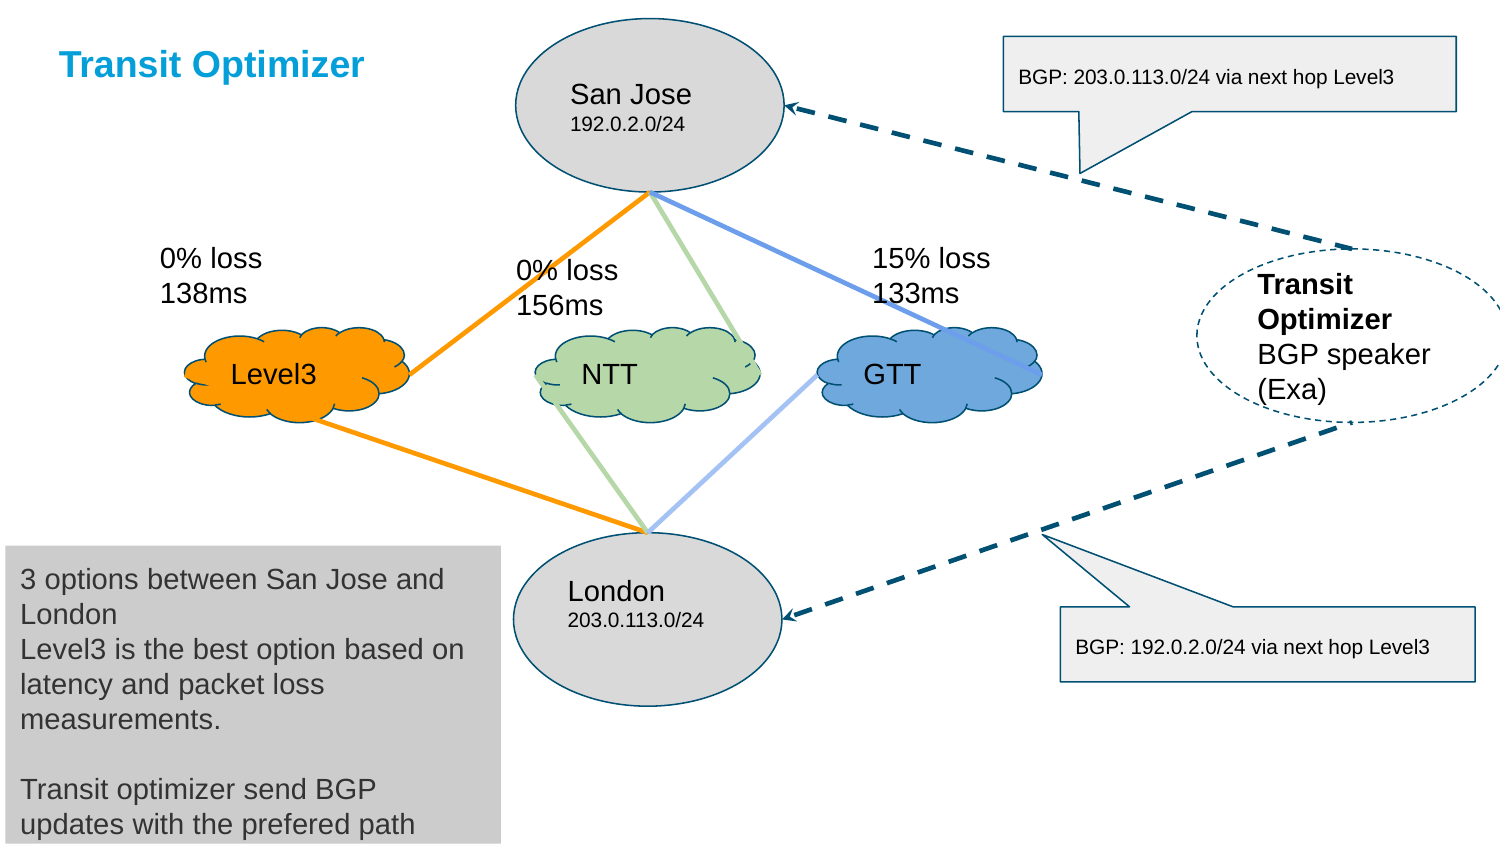

San Jose
192.0.2.0/24
Transit Optimizer
BGP: 203.0.113.0/24 via next hop Level3
15% loss
133ms
0% loss
138ms
0% loss
156ms
Transit Optimizer
BGP speaker (Exa)
NTT
Level3
GTT
London
203.0.113.0/24

3 options between San Jose and London
Level3 is the best option based on latency and packet loss measurements.

Transit optimizer send BGP updates with the prefered path
BGP: 192.0.2.0/24 via next hop Level3